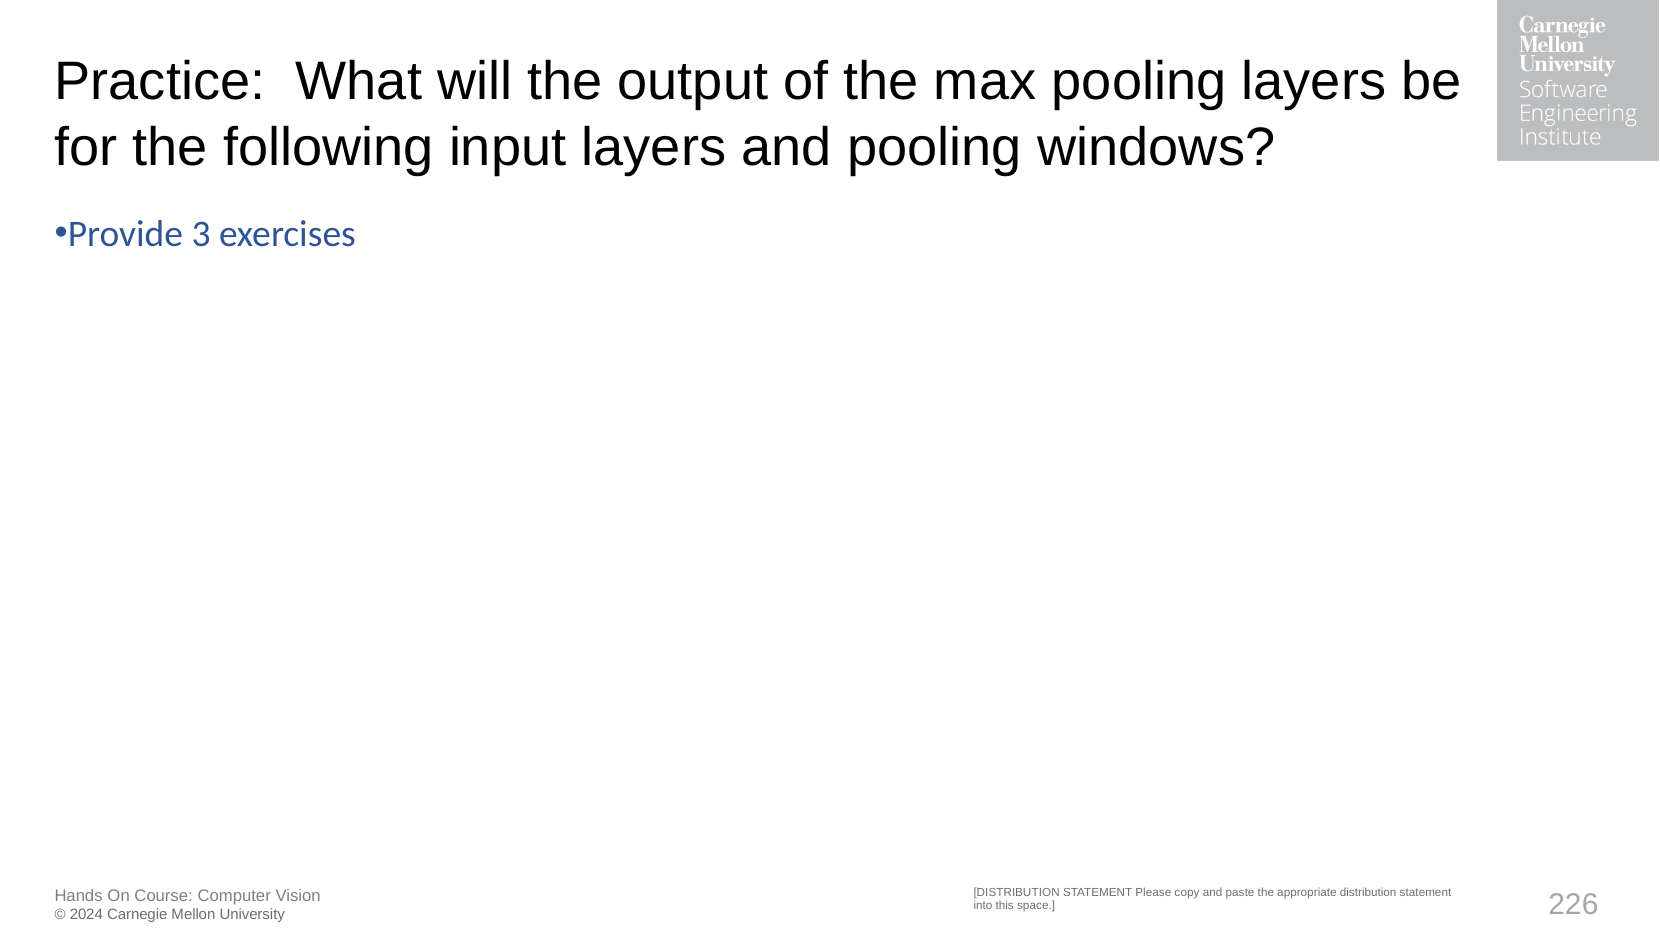

# Practice:  What will the output of the max pooling layers be for the following input layers and pooling windows?
Provide 3 exercises